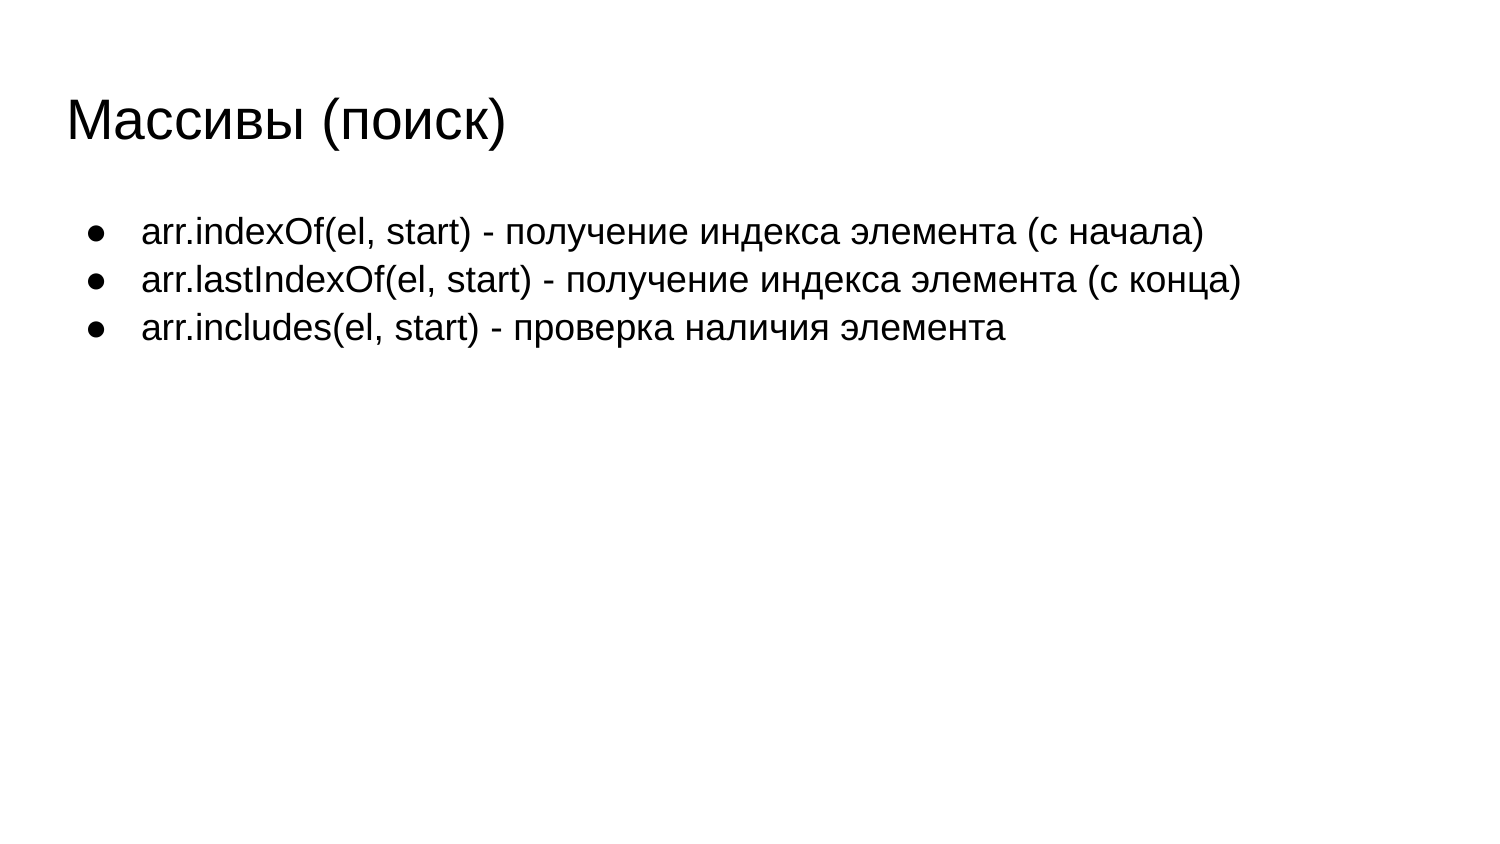

# Массивы (поиск)
arr.indexOf(el, start) - получение индекса элемента (с начала)
arr.lastIndexOf(el, start) - получение индекса элемента (с конца)
arr.includes(el, start) - проверка наличия элемента